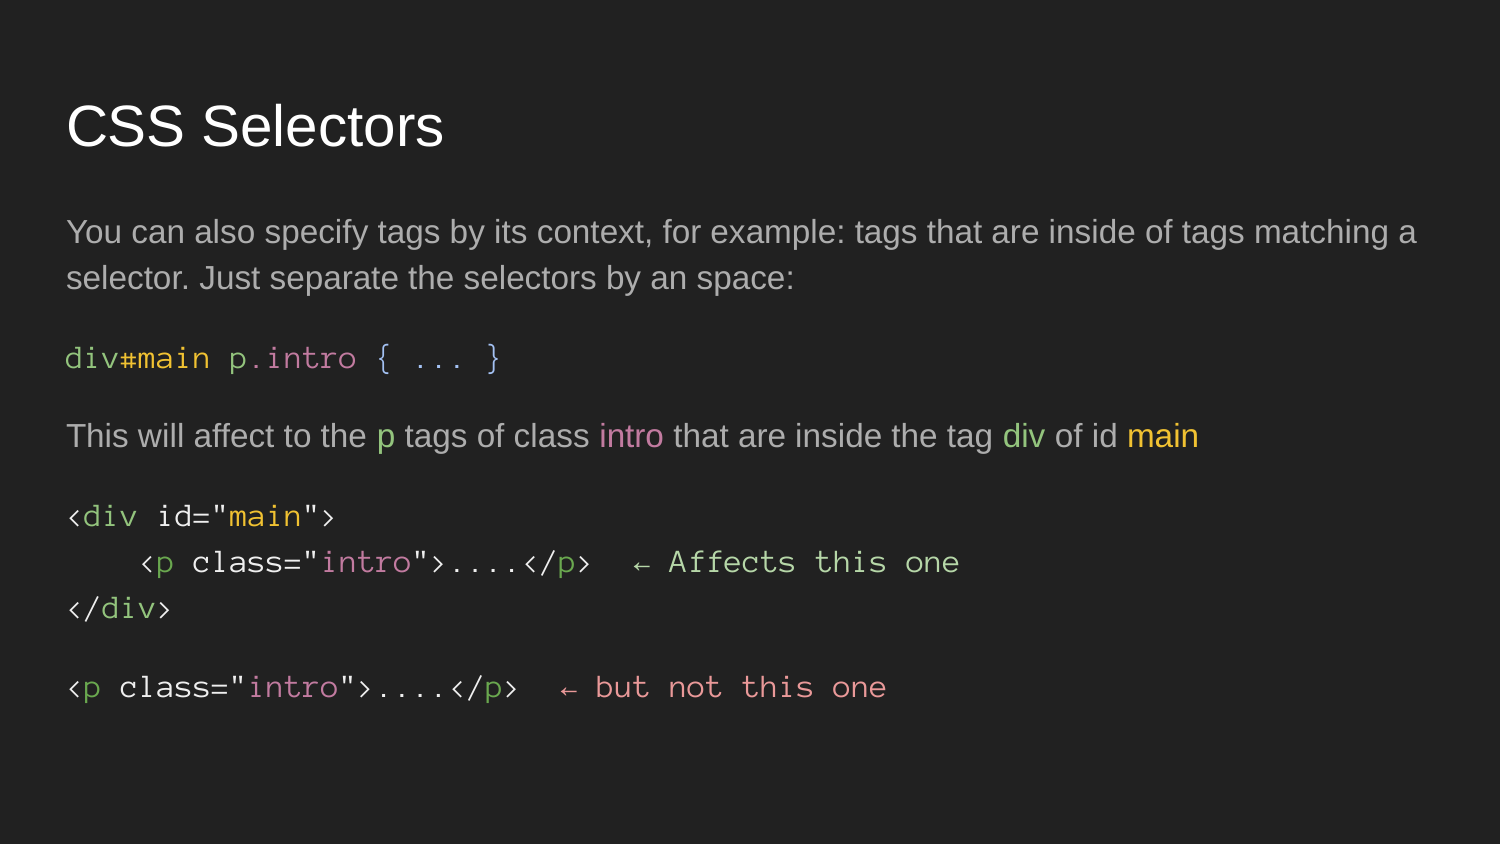

# CSS Selectors
You can also specify tags by its context, for example: tags that are inside of tags matching a selector. Just separate the selectors by an space:
div#main p.intro { ... }
This will affect to the p tags of class intro that are inside the tag div of id main
<div id="main">
    <p class="intro">....</p>  ← Affects this one
</div>
<p class="intro">....</p>  ← but not this one